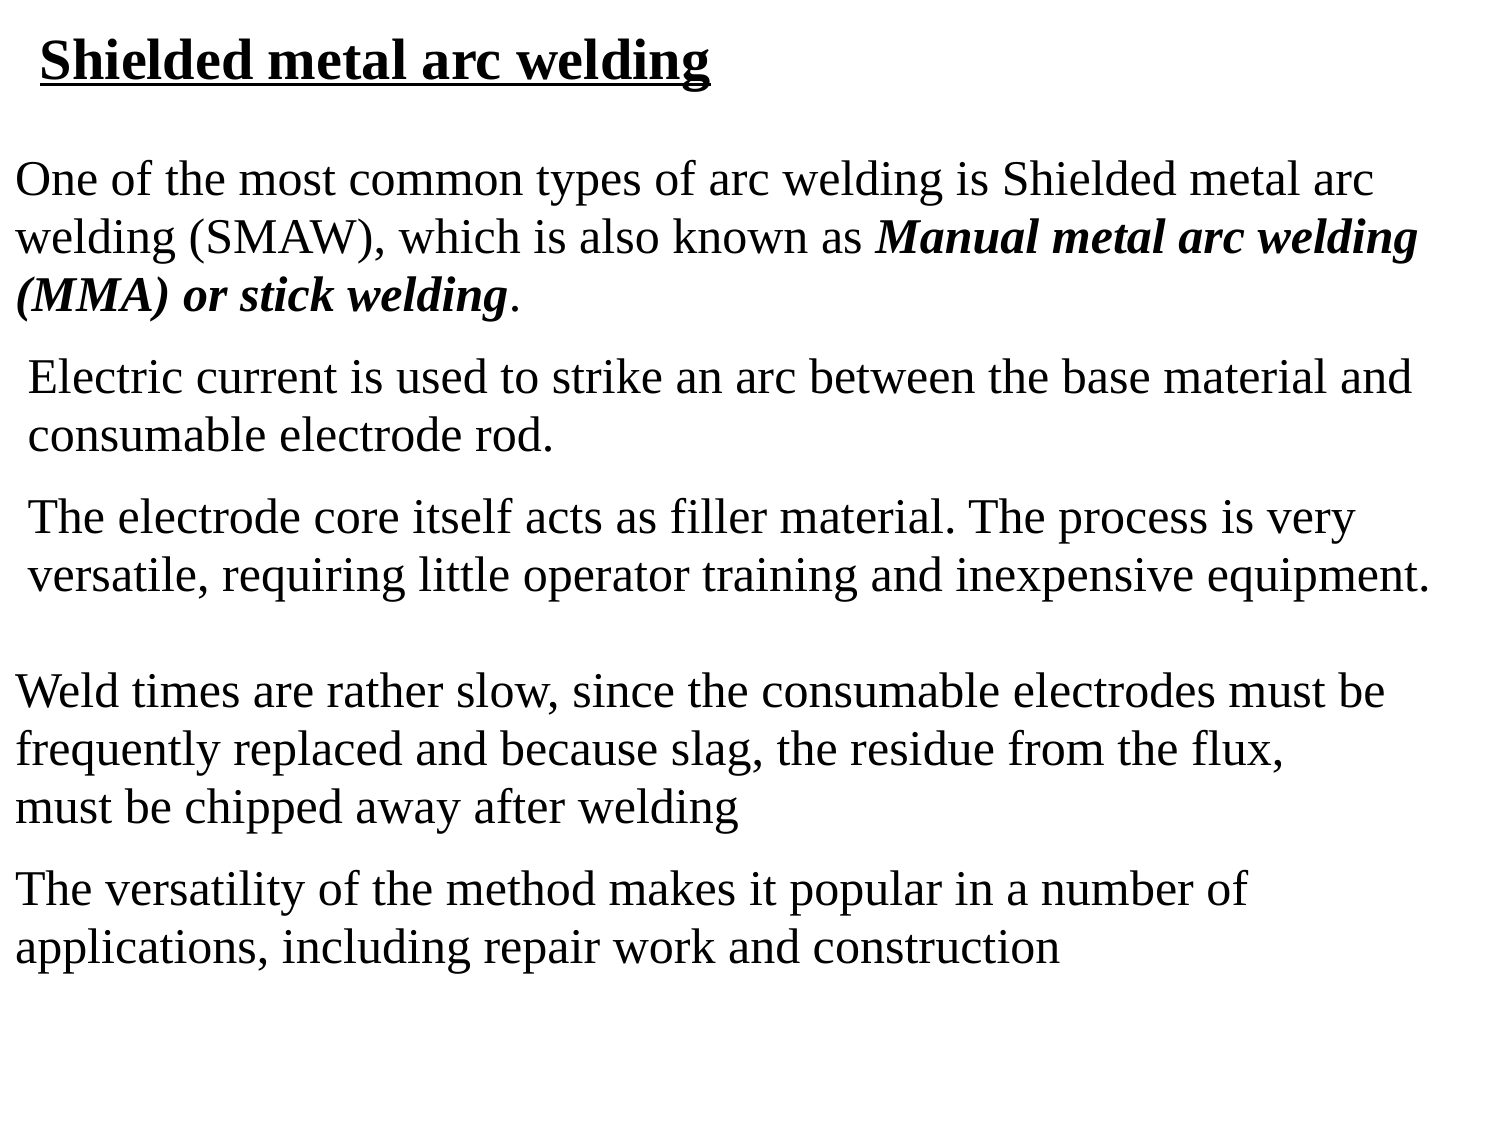

# Shielded metal arc welding
One of the most common types of arc welding is Shielded metal arc
welding (SMAW), which is also known as Manual metal arc welding
(MMA) or stick welding.

 Electric current is used to strike an arc between the base material and
 consumable electrode rod.

 The electrode core itself acts as filler material. The process is very
 versatile, requiring little operator training and inexpensive equipment.

Weld times are rather slow, since the consumable electrodes must be
frequently replaced and because slag, the residue from the flux,
must be chipped away after welding

The versatility of the method makes it popular in a number of
applications, including repair work and construction